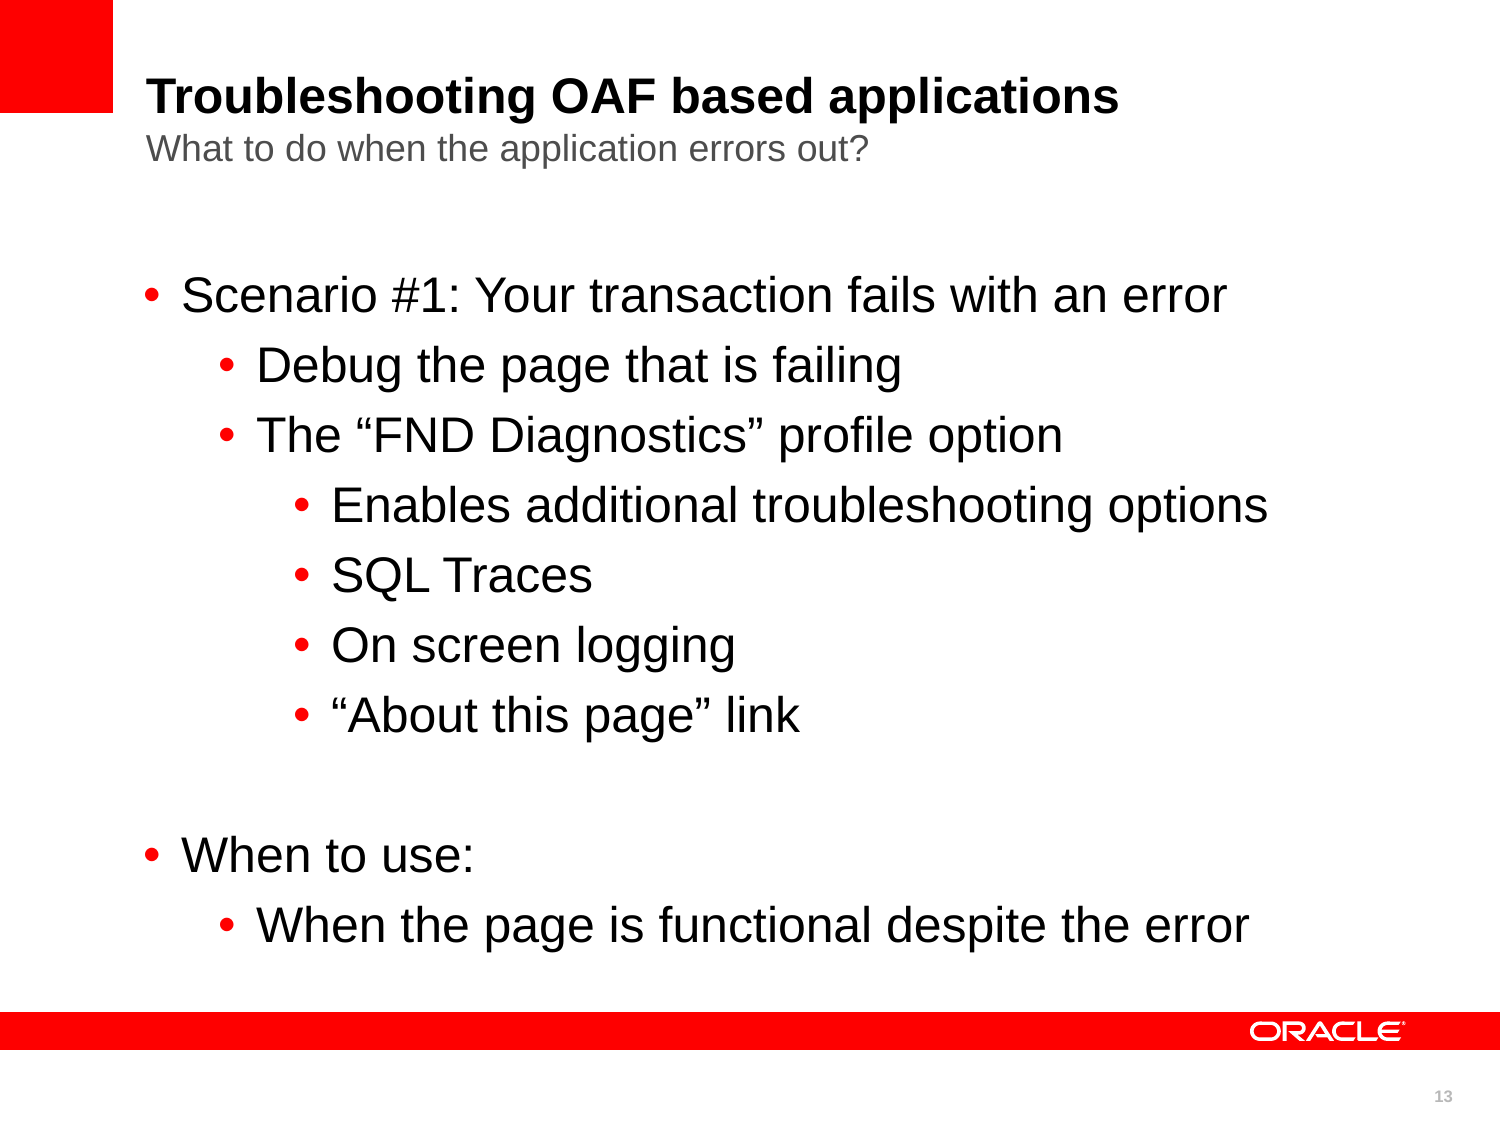

# Troubleshooting OAF based applications What to do when the application errors out?
Scenario #1: Your transaction fails with an error
Debug the page that is failing
The “FND Diagnostics” profile option
Enables additional troubleshooting options
SQL Traces
On screen logging
“About this page” link

When to use:
When the page is functional despite the error